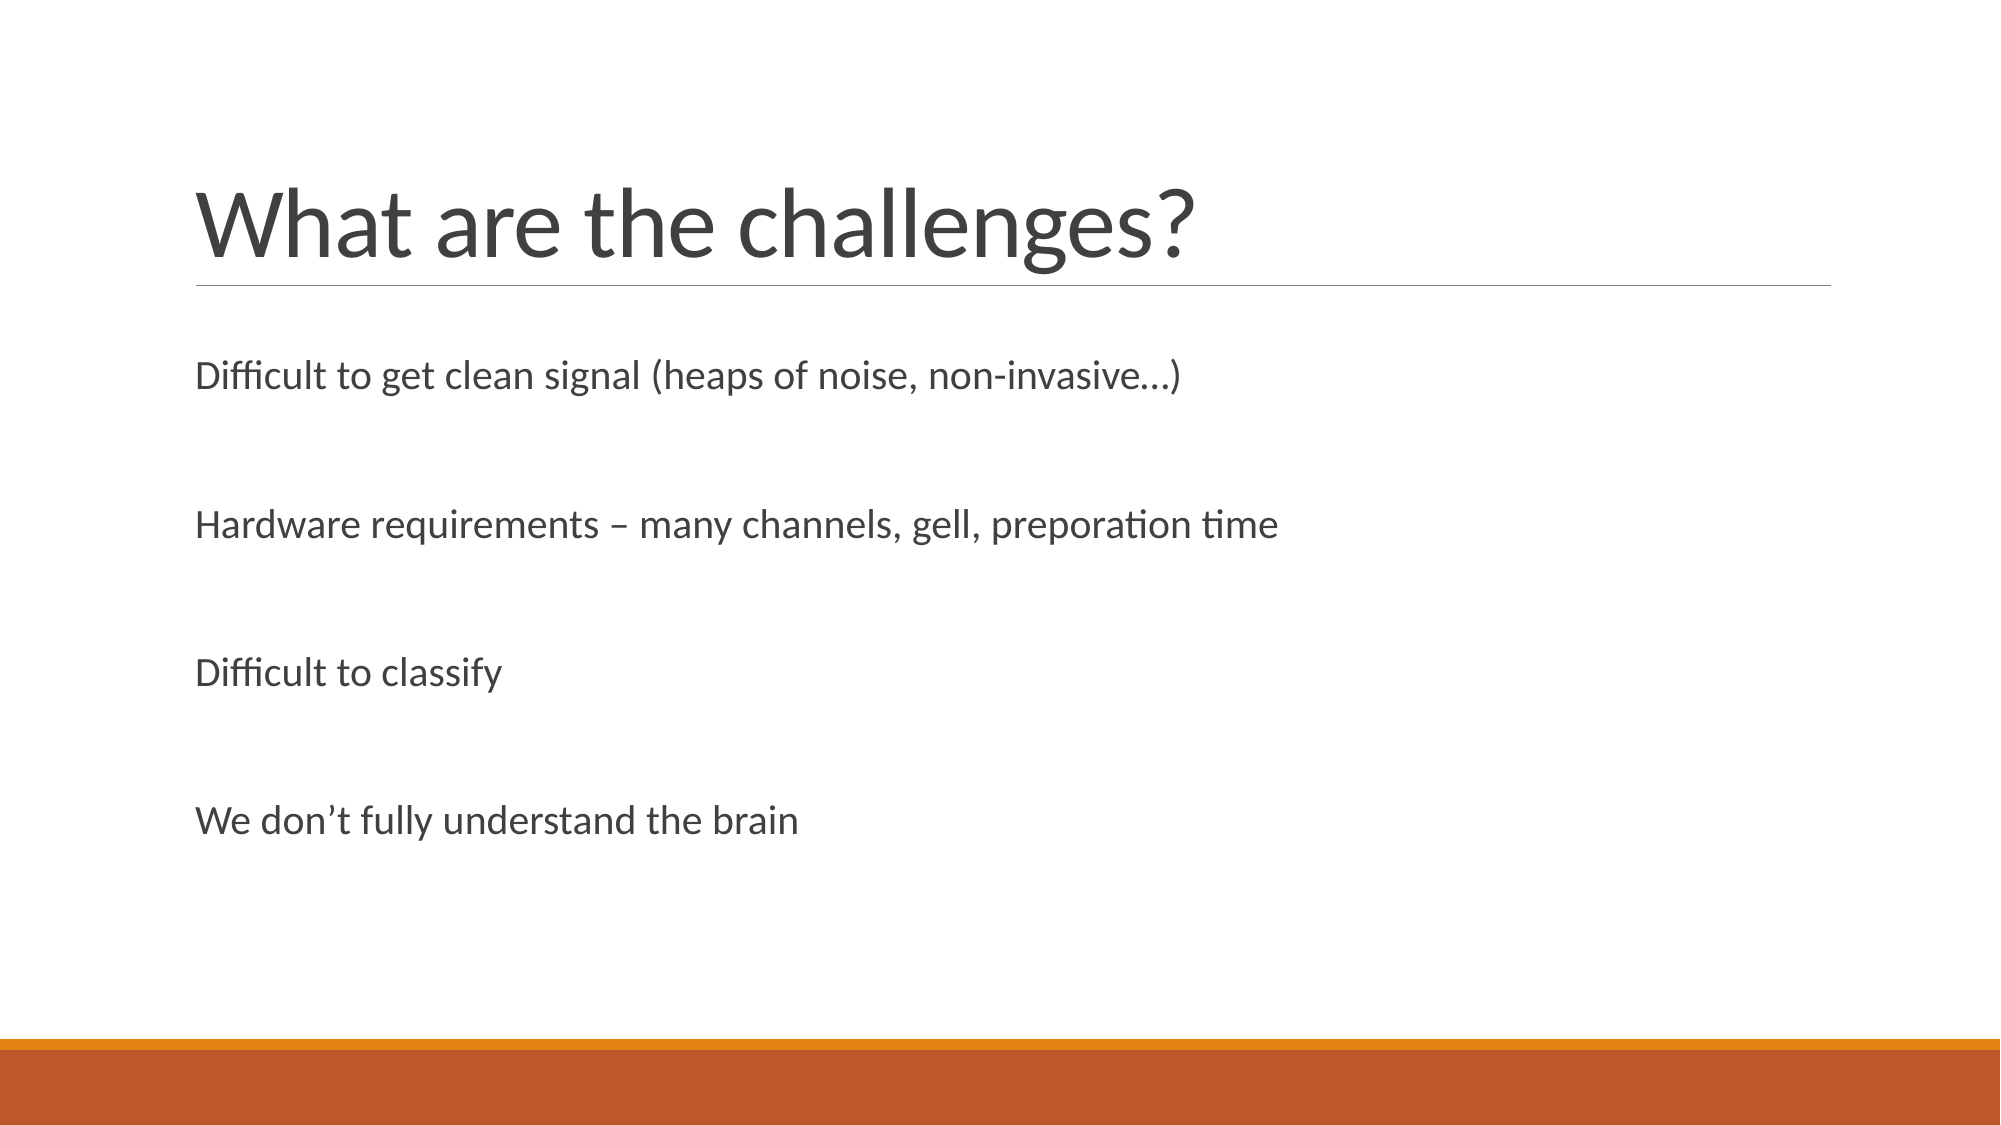

# What are the challenges?
Difficult to get clean signal (heaps of noise, non-invasive…)

Hardware requirements – many channels, gell, preporation time

Difficult to classify

We don’t fully understand the brain